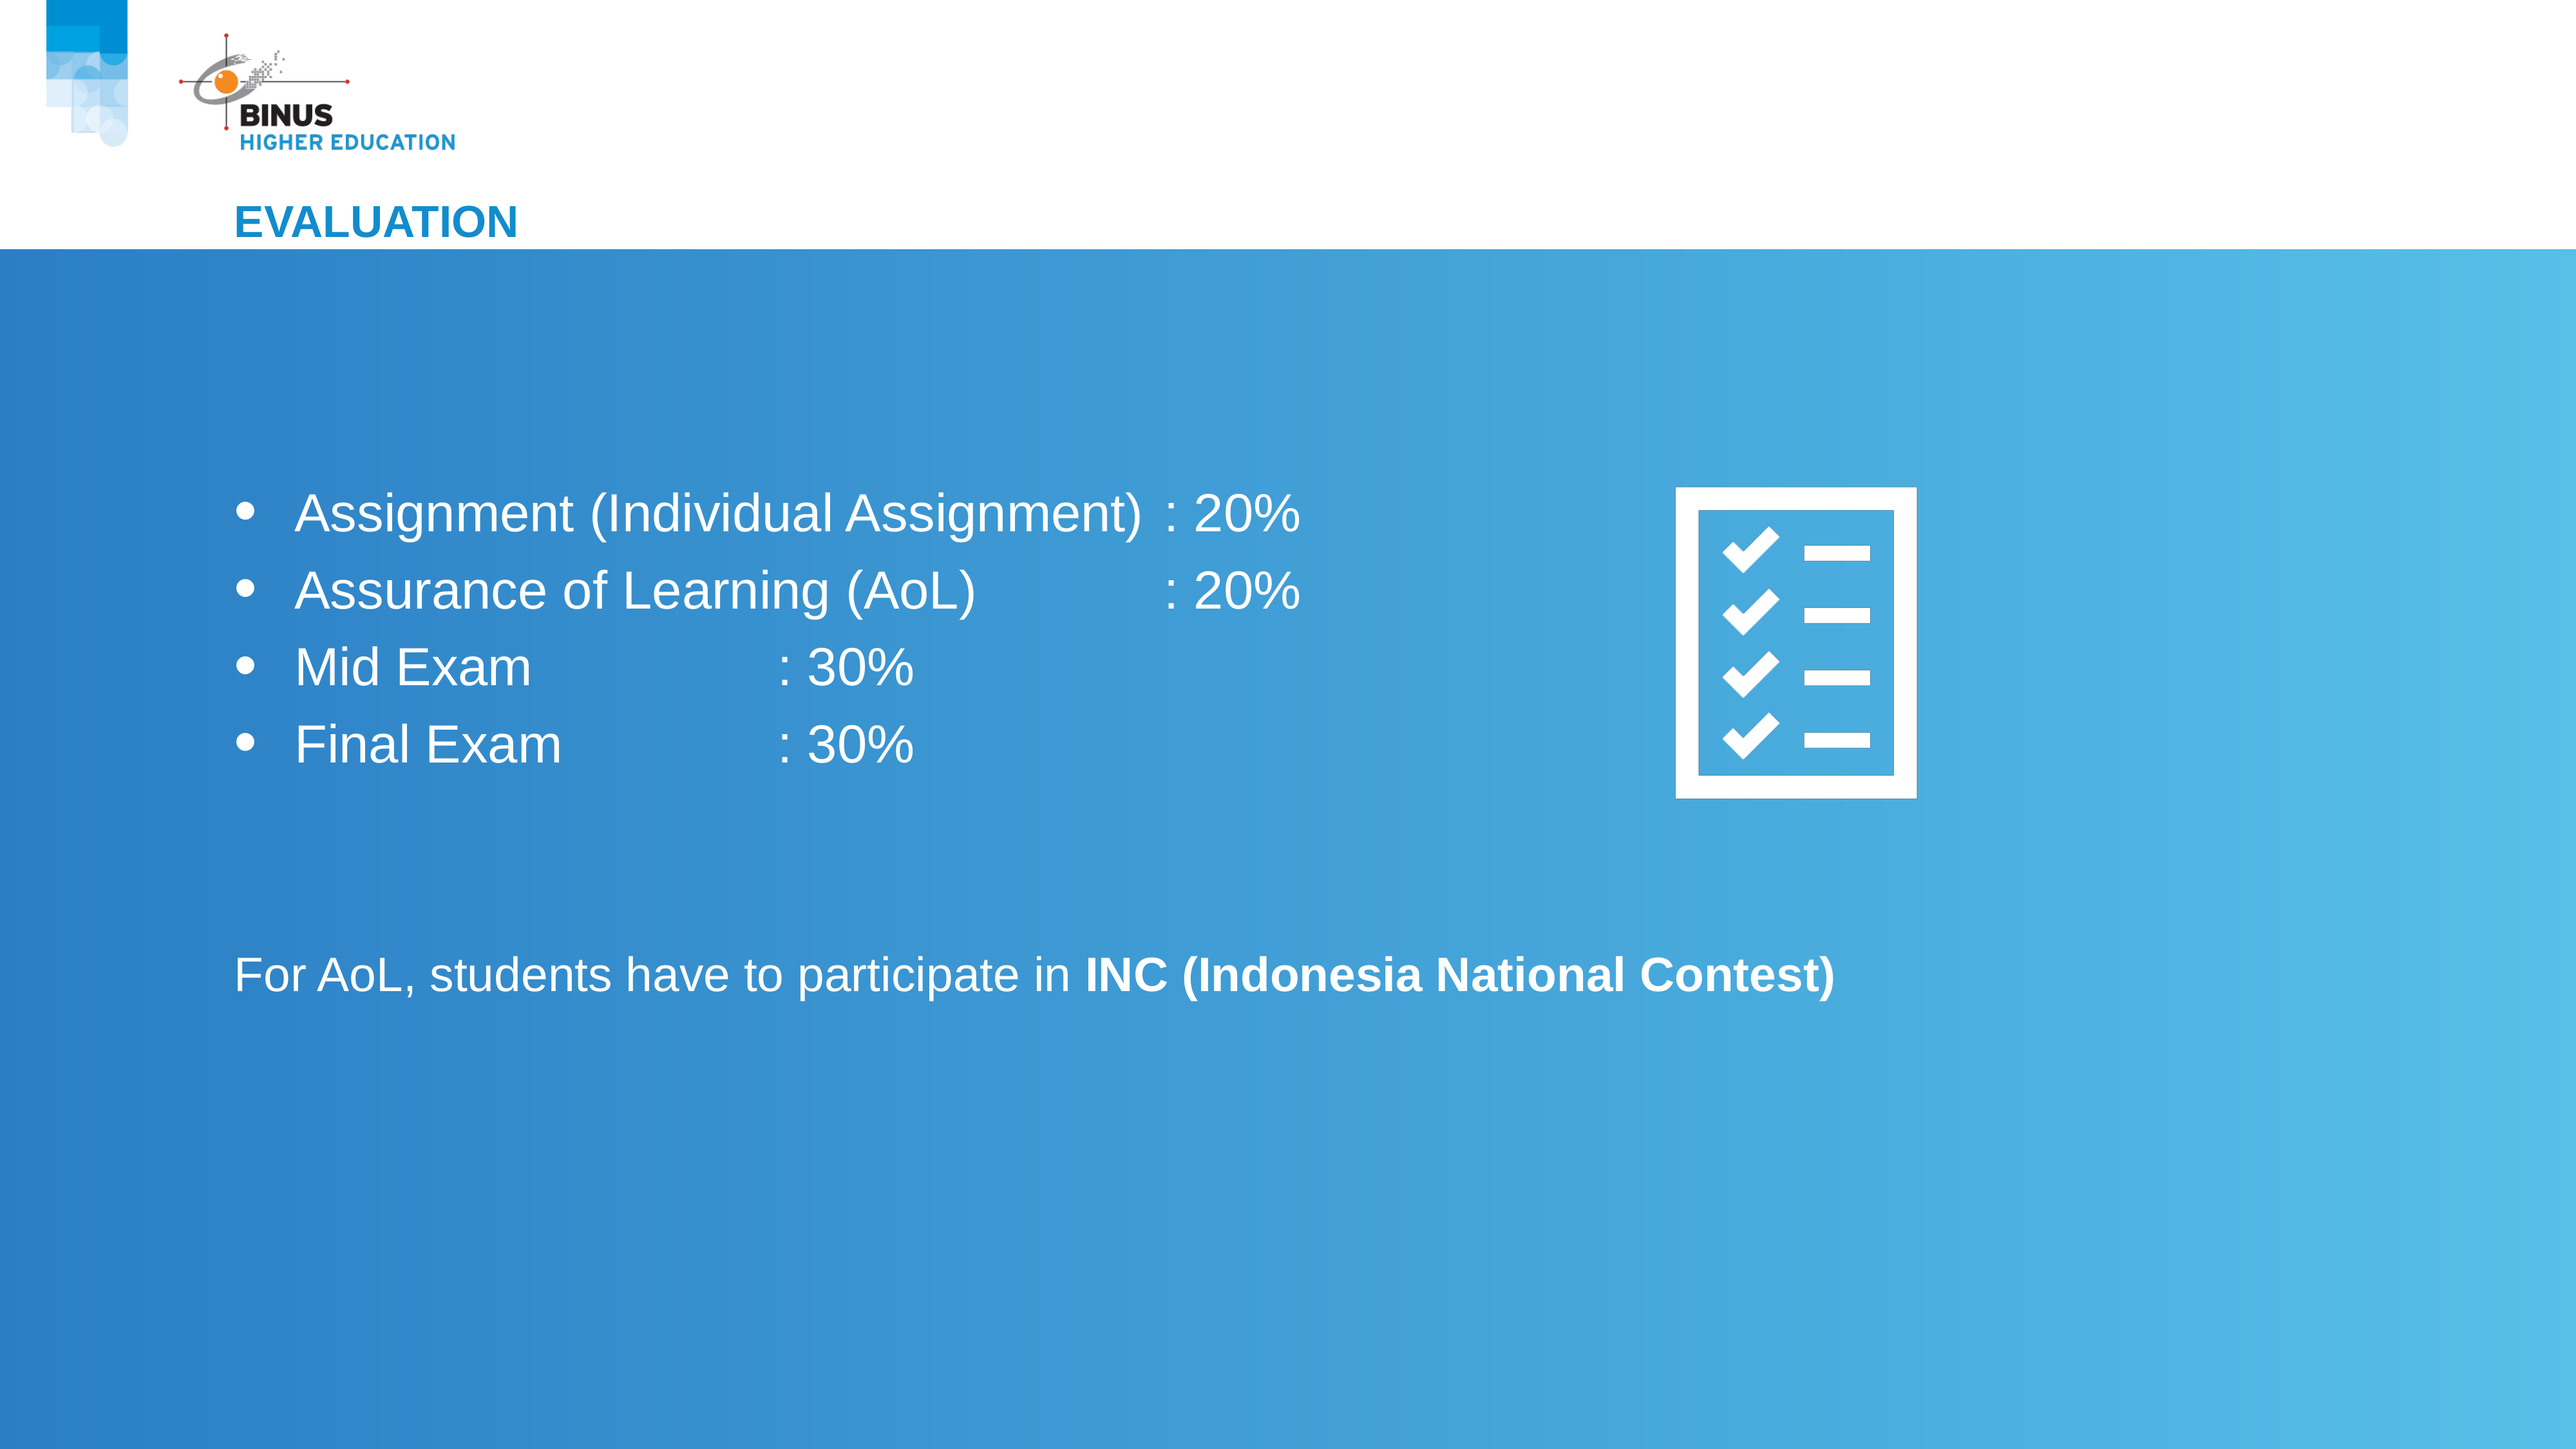

# Evaluation

Assignment (Individual Assignment)	: 20%
Assurance of Learning (AoL) 		: 20%
Mid Exam			: 30%
Final Exam 			: 30%

For AoL, students have to participate in INC (Indonesia National Contest)